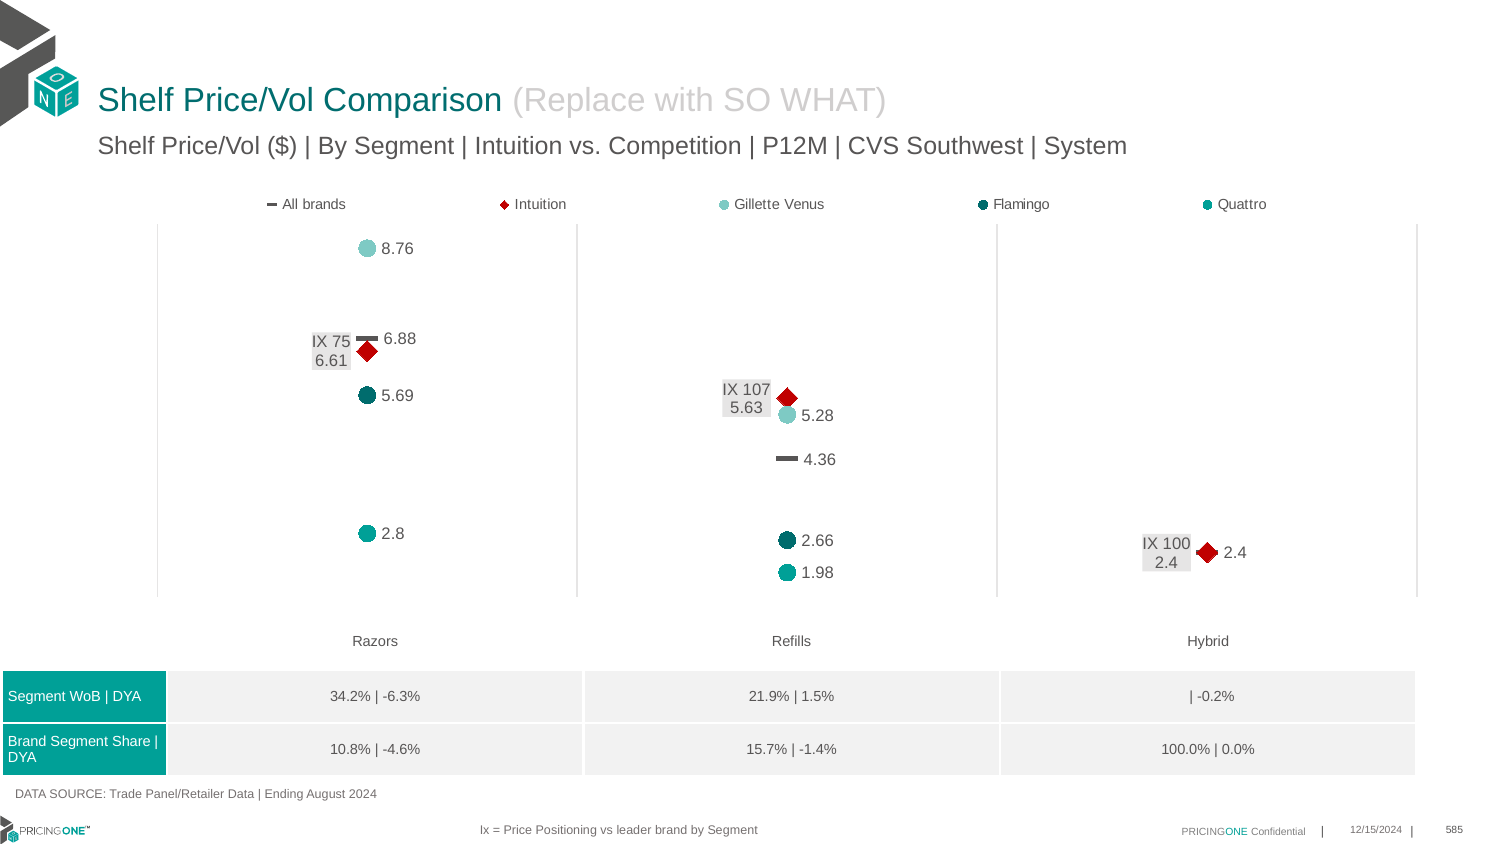

# Shelf Price/Vol Comparison (Replace with SO WHAT)
Shelf Price/Vol ($) | By Segment | Intuition vs. Competition | P12M | CVS Southwest | System

### Chart

| Category | All brands | Intuition | Gillette Venus | Flamingo | Quattro |
|---|---|---|---|---|---|
| IX 75 | 6.88 | 6.61 | 8.76 | 5.69 | 2.8 |
| IX 107 | 4.36 | 5.63 | 5.28 | 2.66 | 1.98 |
| IX 100 | 2.4 | 2.4 | None | None | None |
|  | Razors | Refills | Hybrid |
| --- | --- | --- | --- |
| Segment WoB | DYA | 34.2% | -6.3% | 21.9% | 1.5% | | -0.2% |
| Brand Segment Share | DYA | 10.8% | -4.6% | 15.7% | -1.4% | 100.0% | 0.0% |
DATA SOURCE: Trade Panel/Retailer Data | Ending August 2024
Ix = Price Positioning vs leader brand by Segment
12/15/2024
585